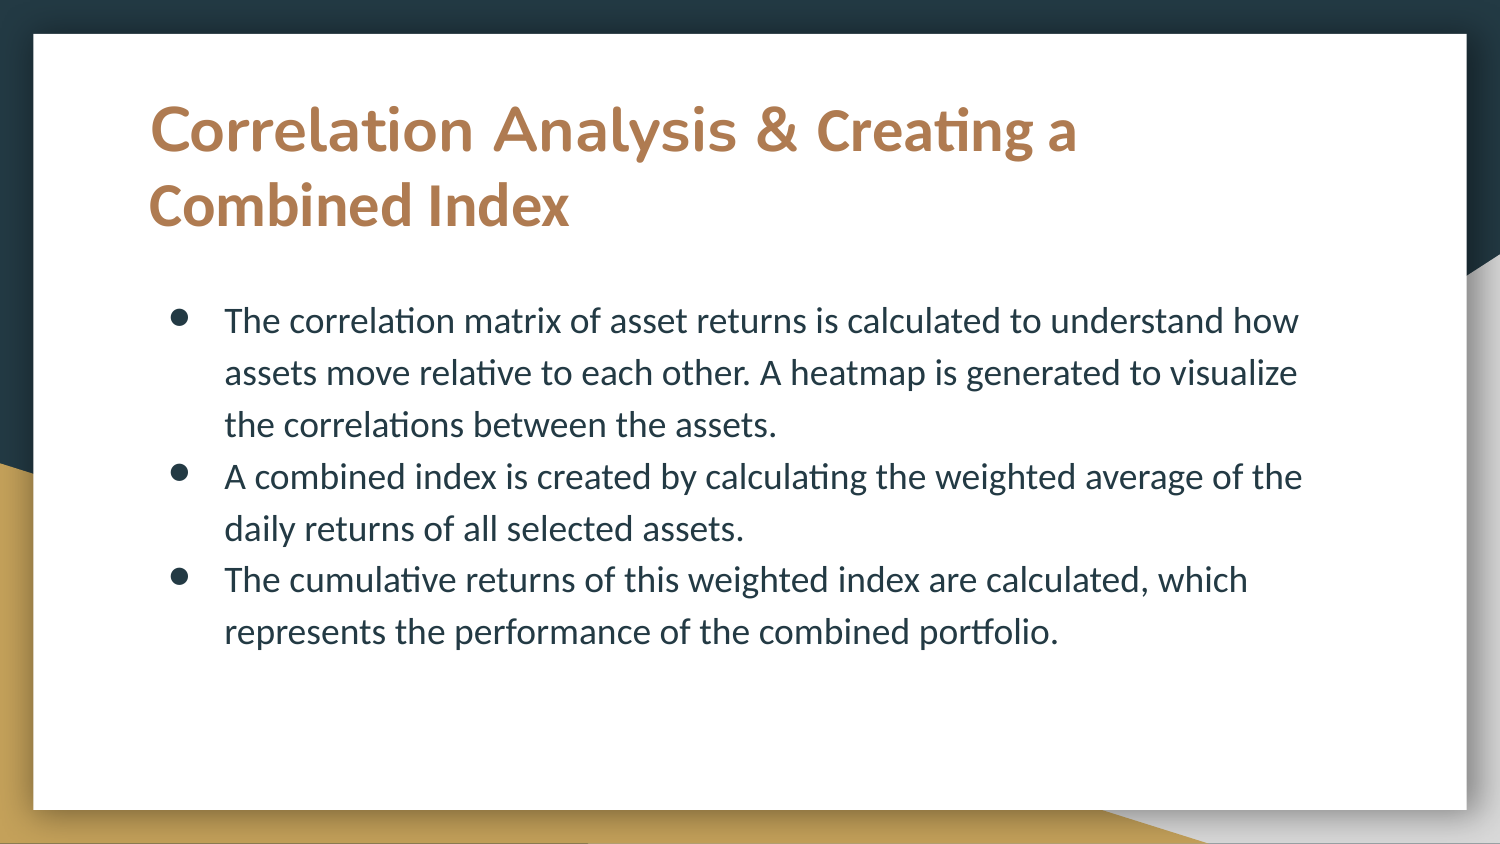

# Correlation Analysis & Creating a Combined Index
The correlation matrix of asset returns is calculated to understand how assets move relative to each other. A heatmap is generated to visualize the correlations between the assets.
A combined index is created by calculating the weighted average of the daily returns of all selected assets.
The cumulative returns of this weighted index are calculated, which represents the performance of the combined portfolio.